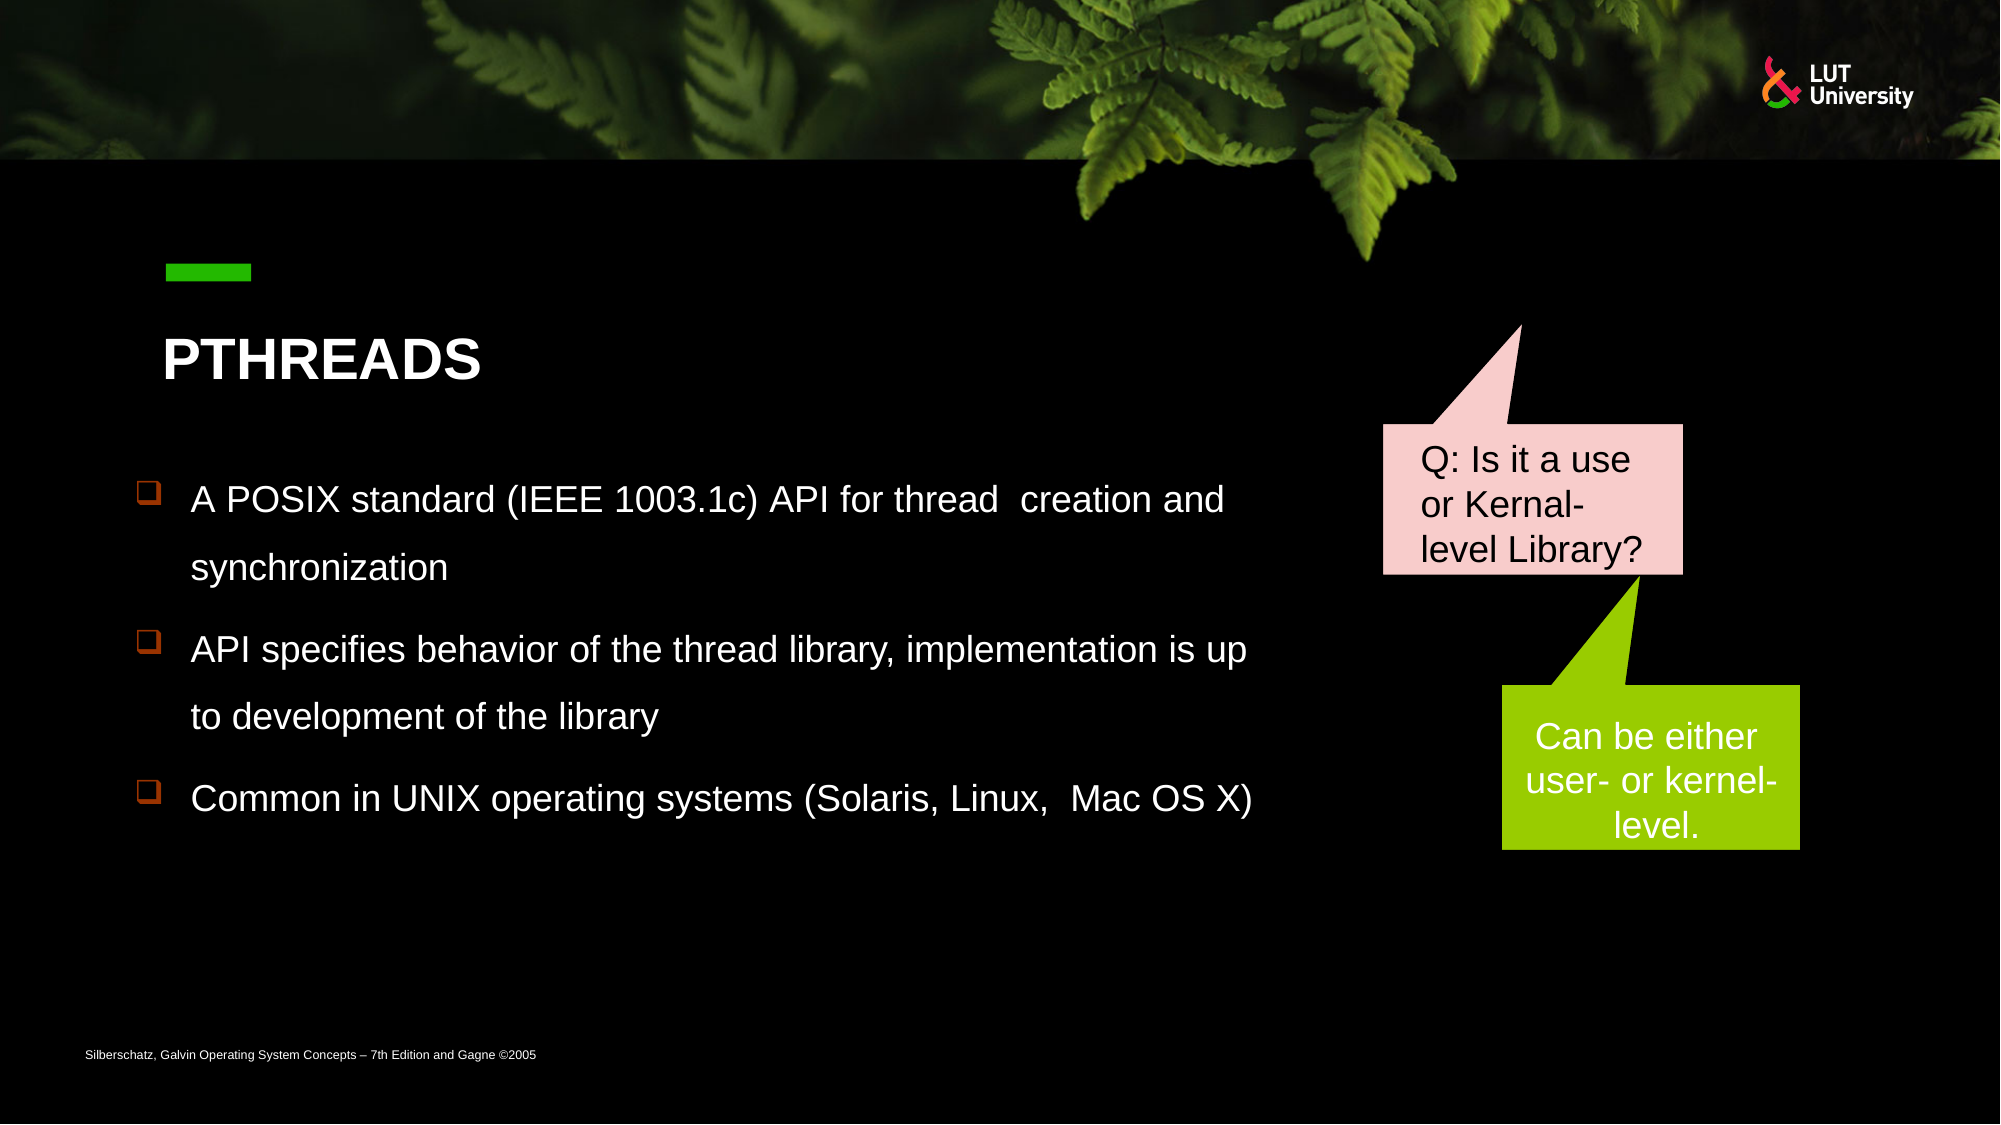

# Pthreads
Q: Is it a use or Kernal-level Library?
A POSIX standard (IEEE 1003.1c) API for thread  creation and synchronization
API specifies behavior of the thread library, implementation is up to development of the library
Common in UNIX operating systems (Solaris, Linux,  Mac OS X)

Can be either  user- or kernel-  level.
Silberschatz, Galvin Operating System Concepts – 7th Edition and Gagne ©2005